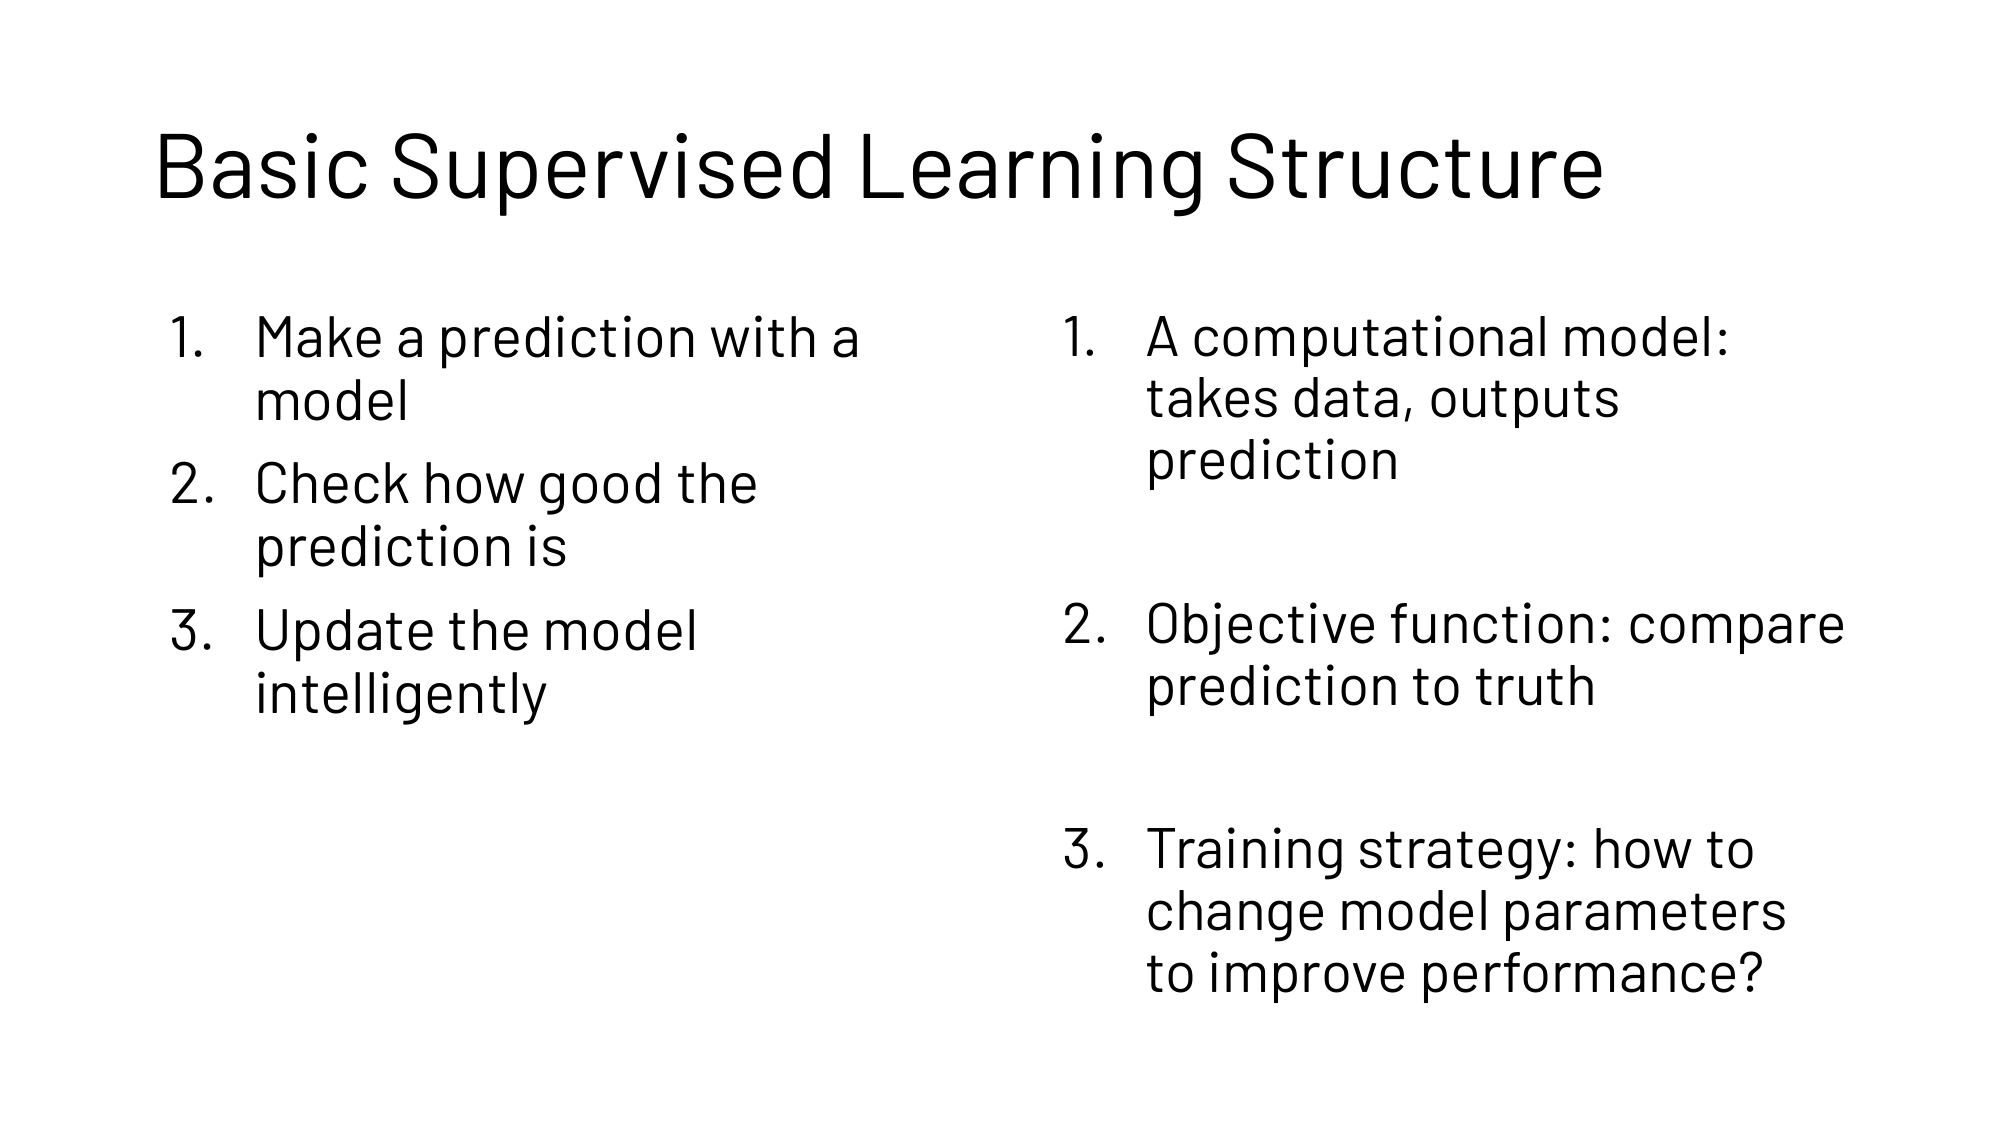

# Basic Supervised Learning Structure
Make a prediction with a model
Check how good the prediction is
Update the model intelligently
A computational model: takes data, outputs prediction

Objective function: compare prediction to truth

Training strategy: how to change model parameters to improve performance?